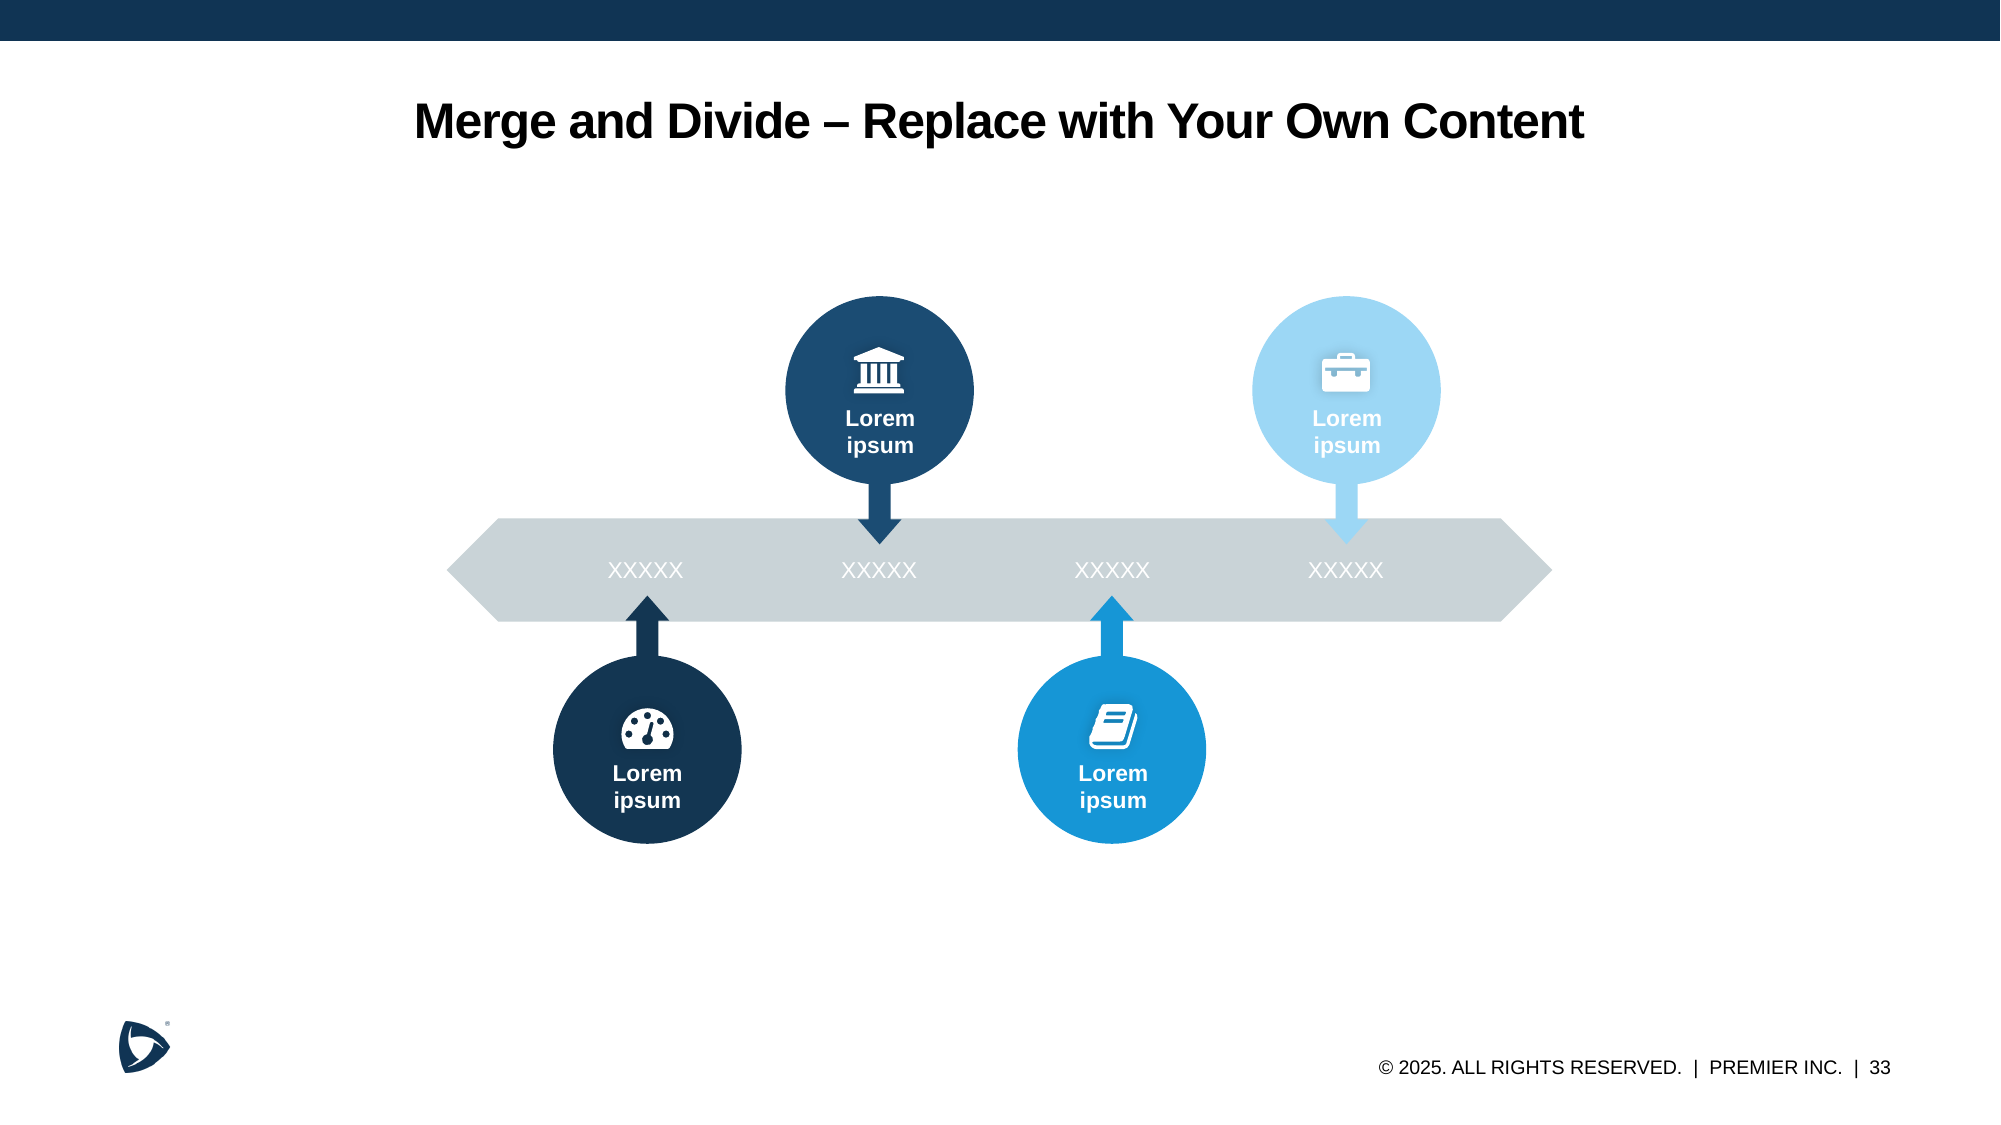

# Merge and Divide – Replace with Your Own Content

Lorem ipsum
XXXXX

Lorem ipsum
XXXXX

XXXXX

Lorem ipsum
XXXXX

Lorem ipsum
01
Example text
Example Text

02
03
Example Text
Example Text